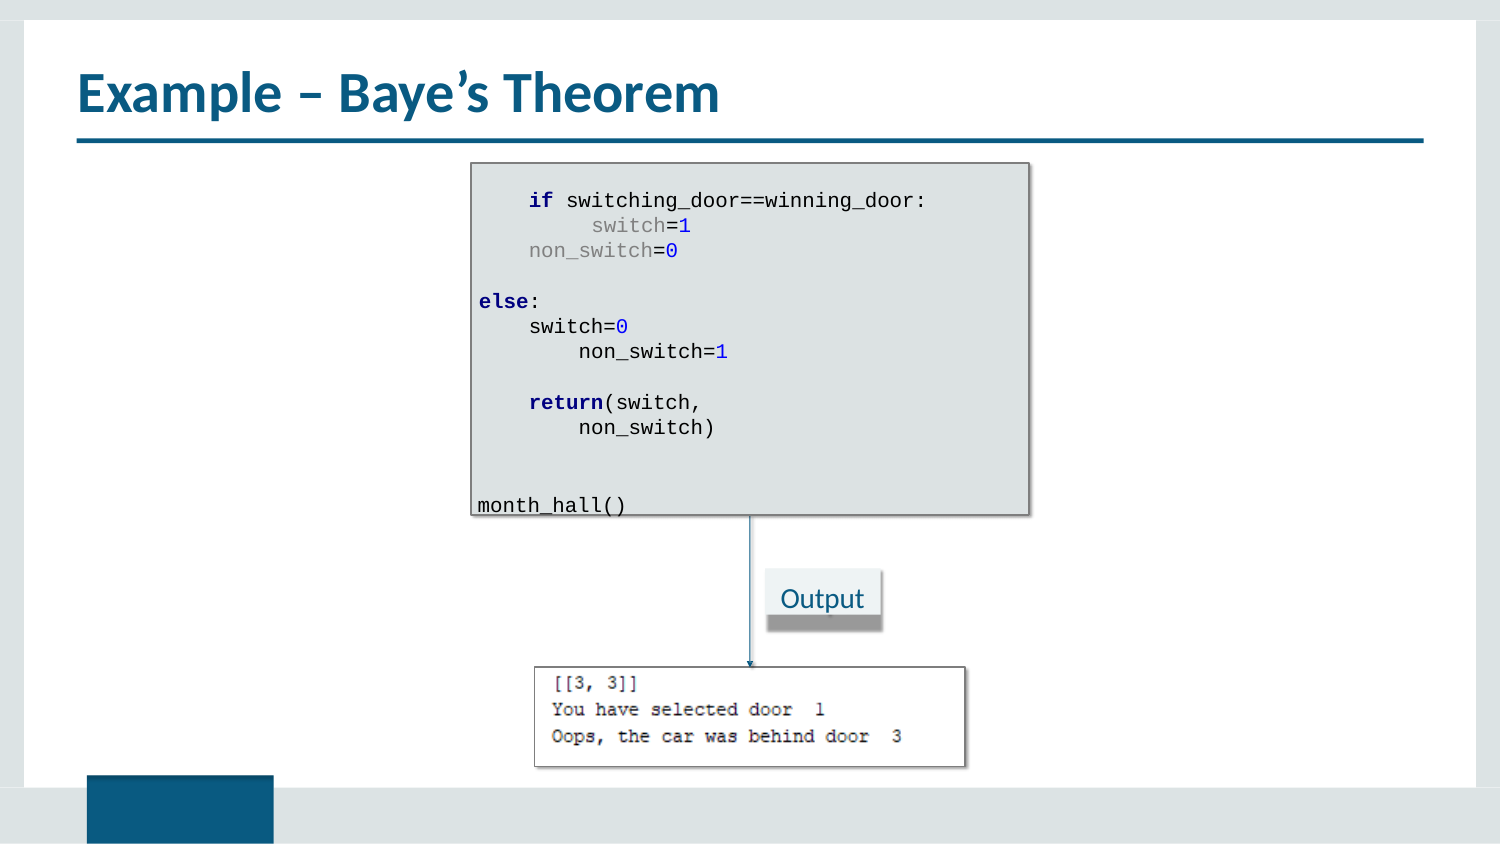

# Example – Baye’s Theorem

if switching_door==winning_door:  switch=1
non_switch=0

else:
switch=0  non_switch=1

return(switch, non_switch)

month_hall()

Output